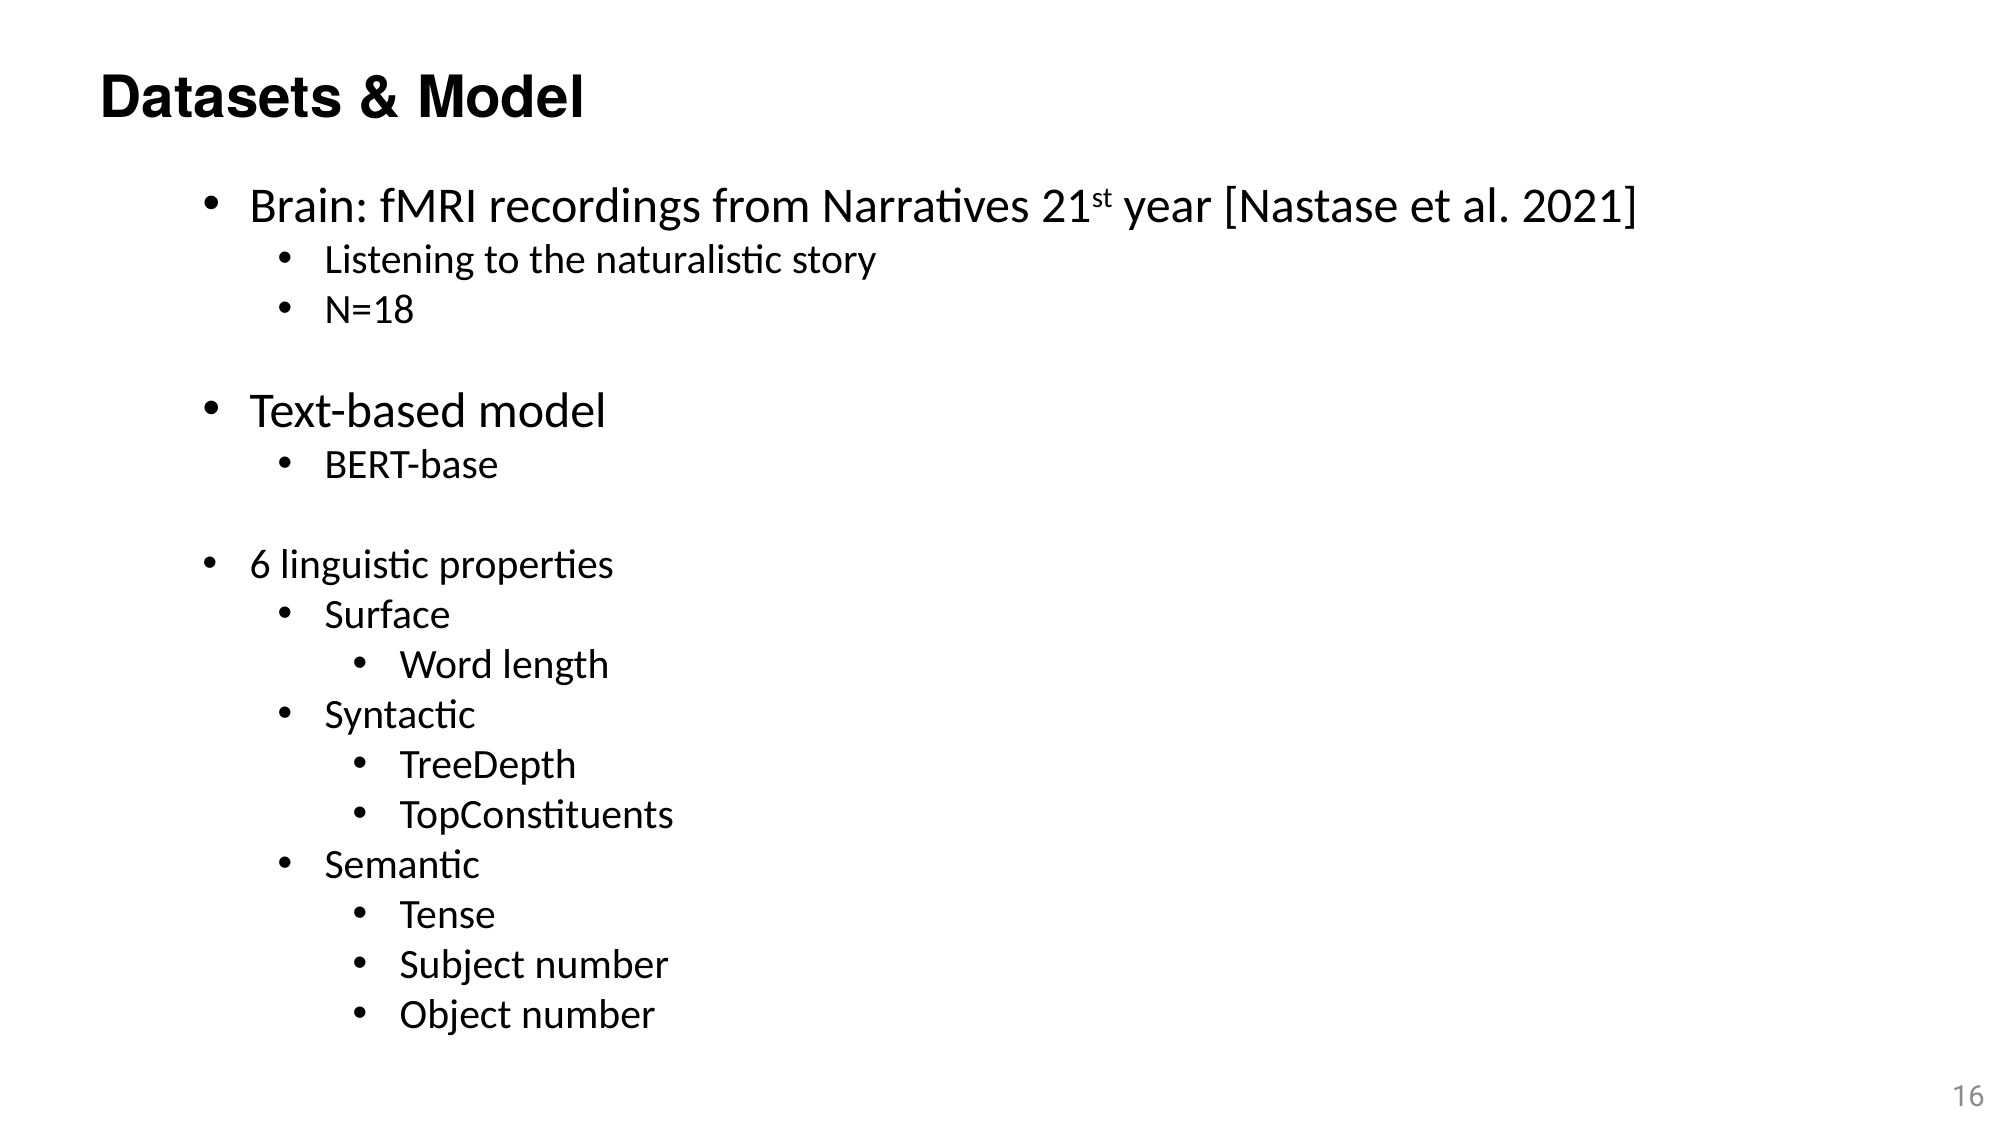

Datasets & Model
Brain: fMRI recordings from Narratives 21st year [Nastase et al. 2021]
Listening to the naturalistic story
N=18

Text-based model
BERT-base

6 linguistic properties
Surface
Word length
Syntactic
TreeDepth
TopConstituents
Semantic
Tense
Subject number
Object number

16